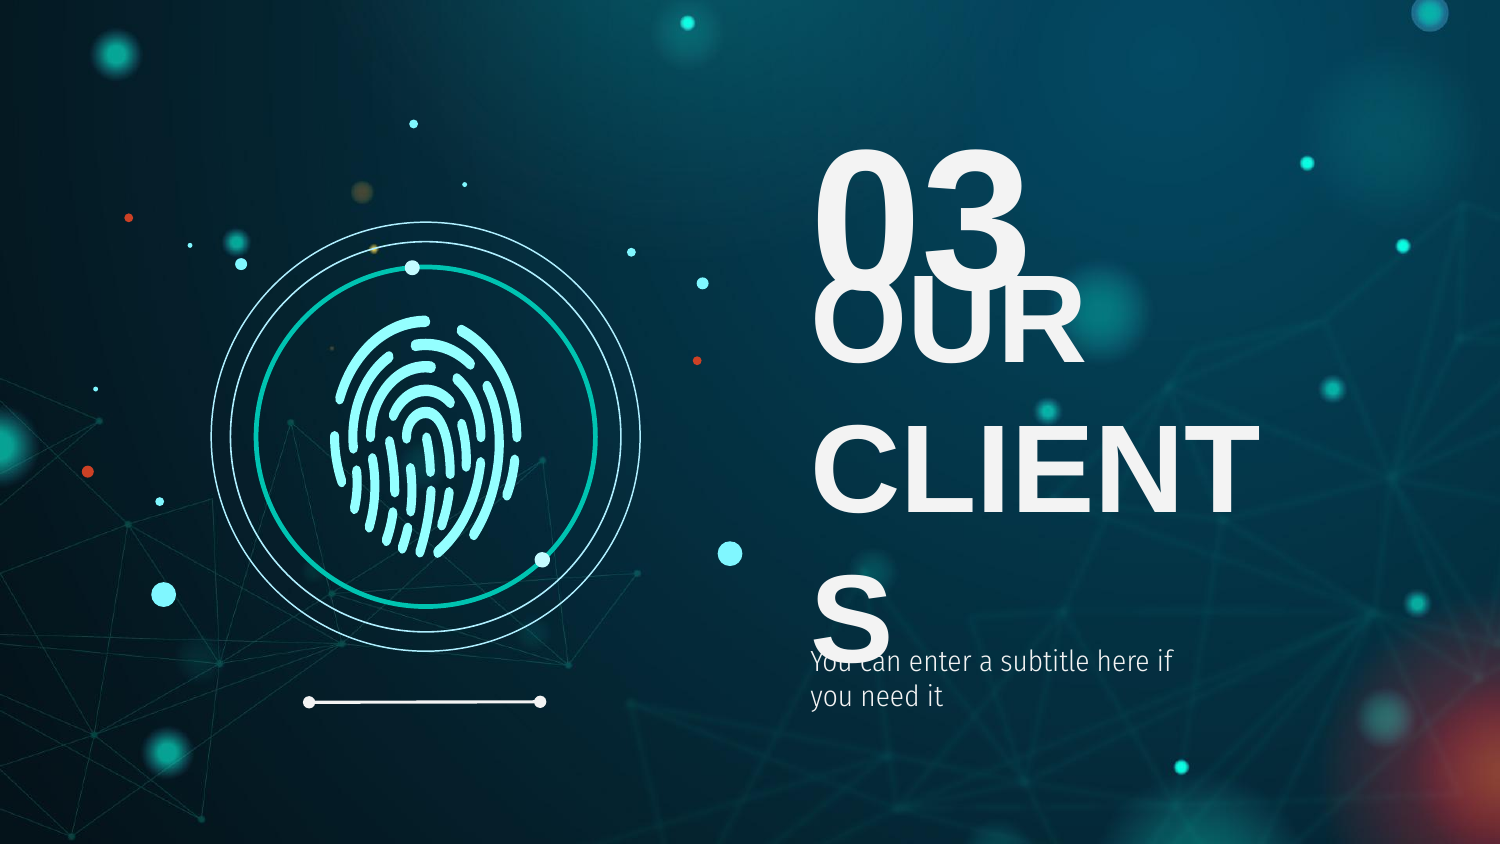

03

# OUR CLIENTS
You can enter a subtitle here if you need it